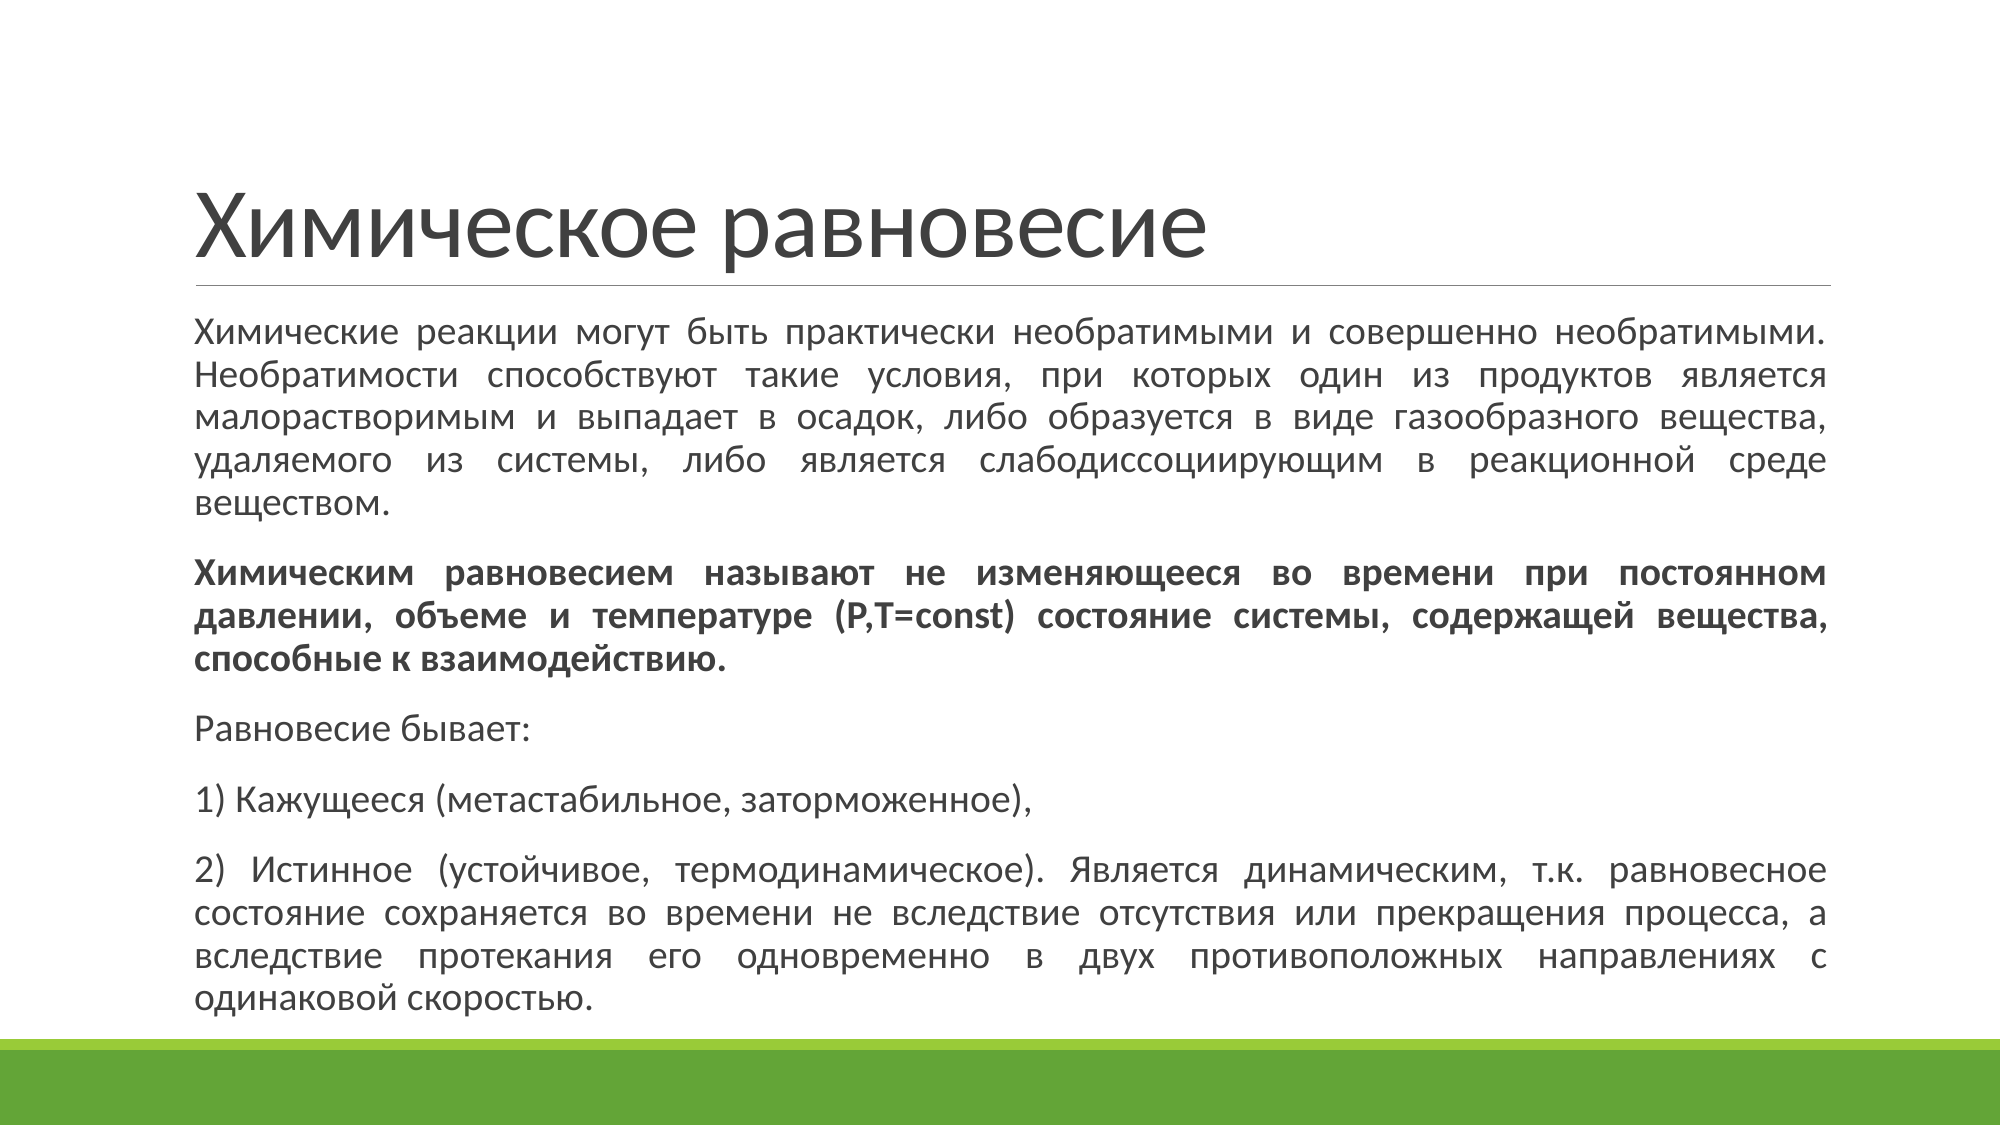

# Химическое равновесие
Химические реакции могут быть практически необратимыми и совершенно необратимыми. Необратимости способствуют такие условия, при которых один из продуктов является малорастворимым и выпадает в осадок, либо образуется в виде газообразного вещества, удаляемого из системы, либо является слабодиссоциирующим в реакционной среде веществом.
Химическим равновесием называют не изменяющееся во времени при постоянном давлении, объеме и температуре (Р,Т=const) состояние системы, содержащей вещества, способные к взаимодействию.
Равновесие бывает:
1) Кажущееся (метастабильное, заторможенное),
2) Истинное (устойчивое, термодинамическое). Является динамическим, т.к. равновесное состояние сохраняется во времени не вследствие отсутствия или прекращения процесса, а вследствие протекания его одновременно в двух противоположных направлениях с одинаковой скоростью.